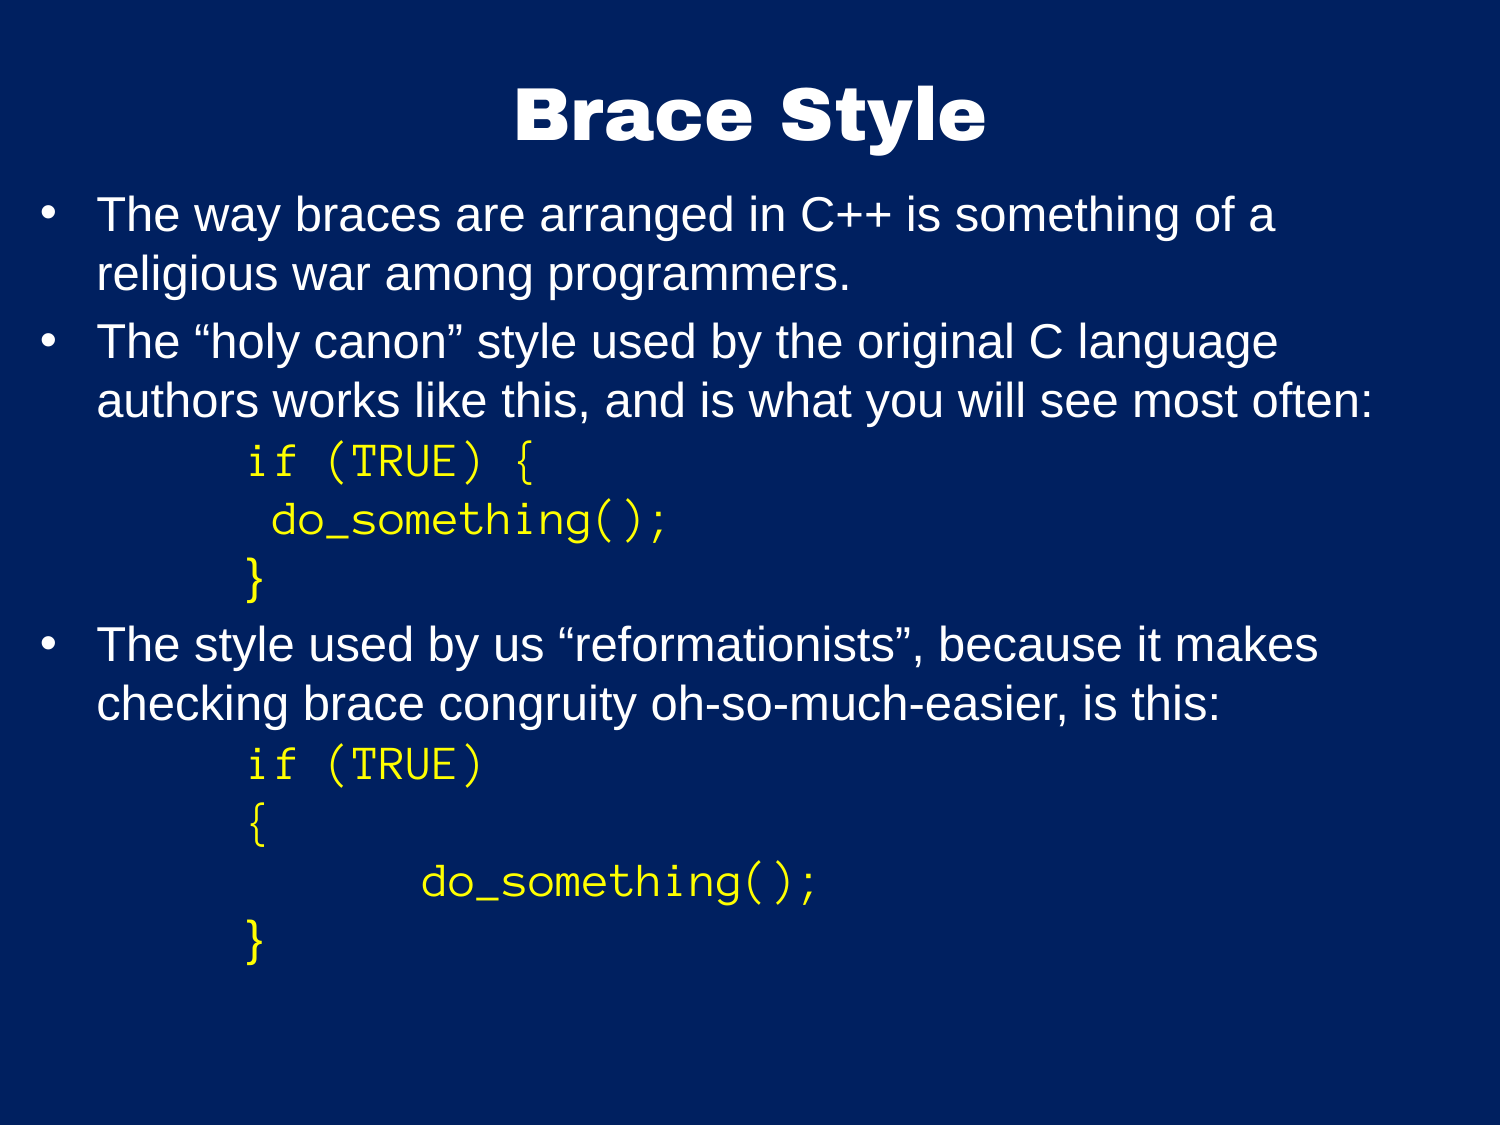

# Brace Style
The way braces are arranged in C++ is something of a religious war among programmers.
The “holy canon” style used by the original C language authors works like this, and is what you will see most often:
	if (TRUE) {
 	 do_something();
	}
The style used by us “reformationists”, because it makes checking brace congruity oh-so-much-easier, is this:
	if (TRUE)
	{
	 	 do_something();
	}